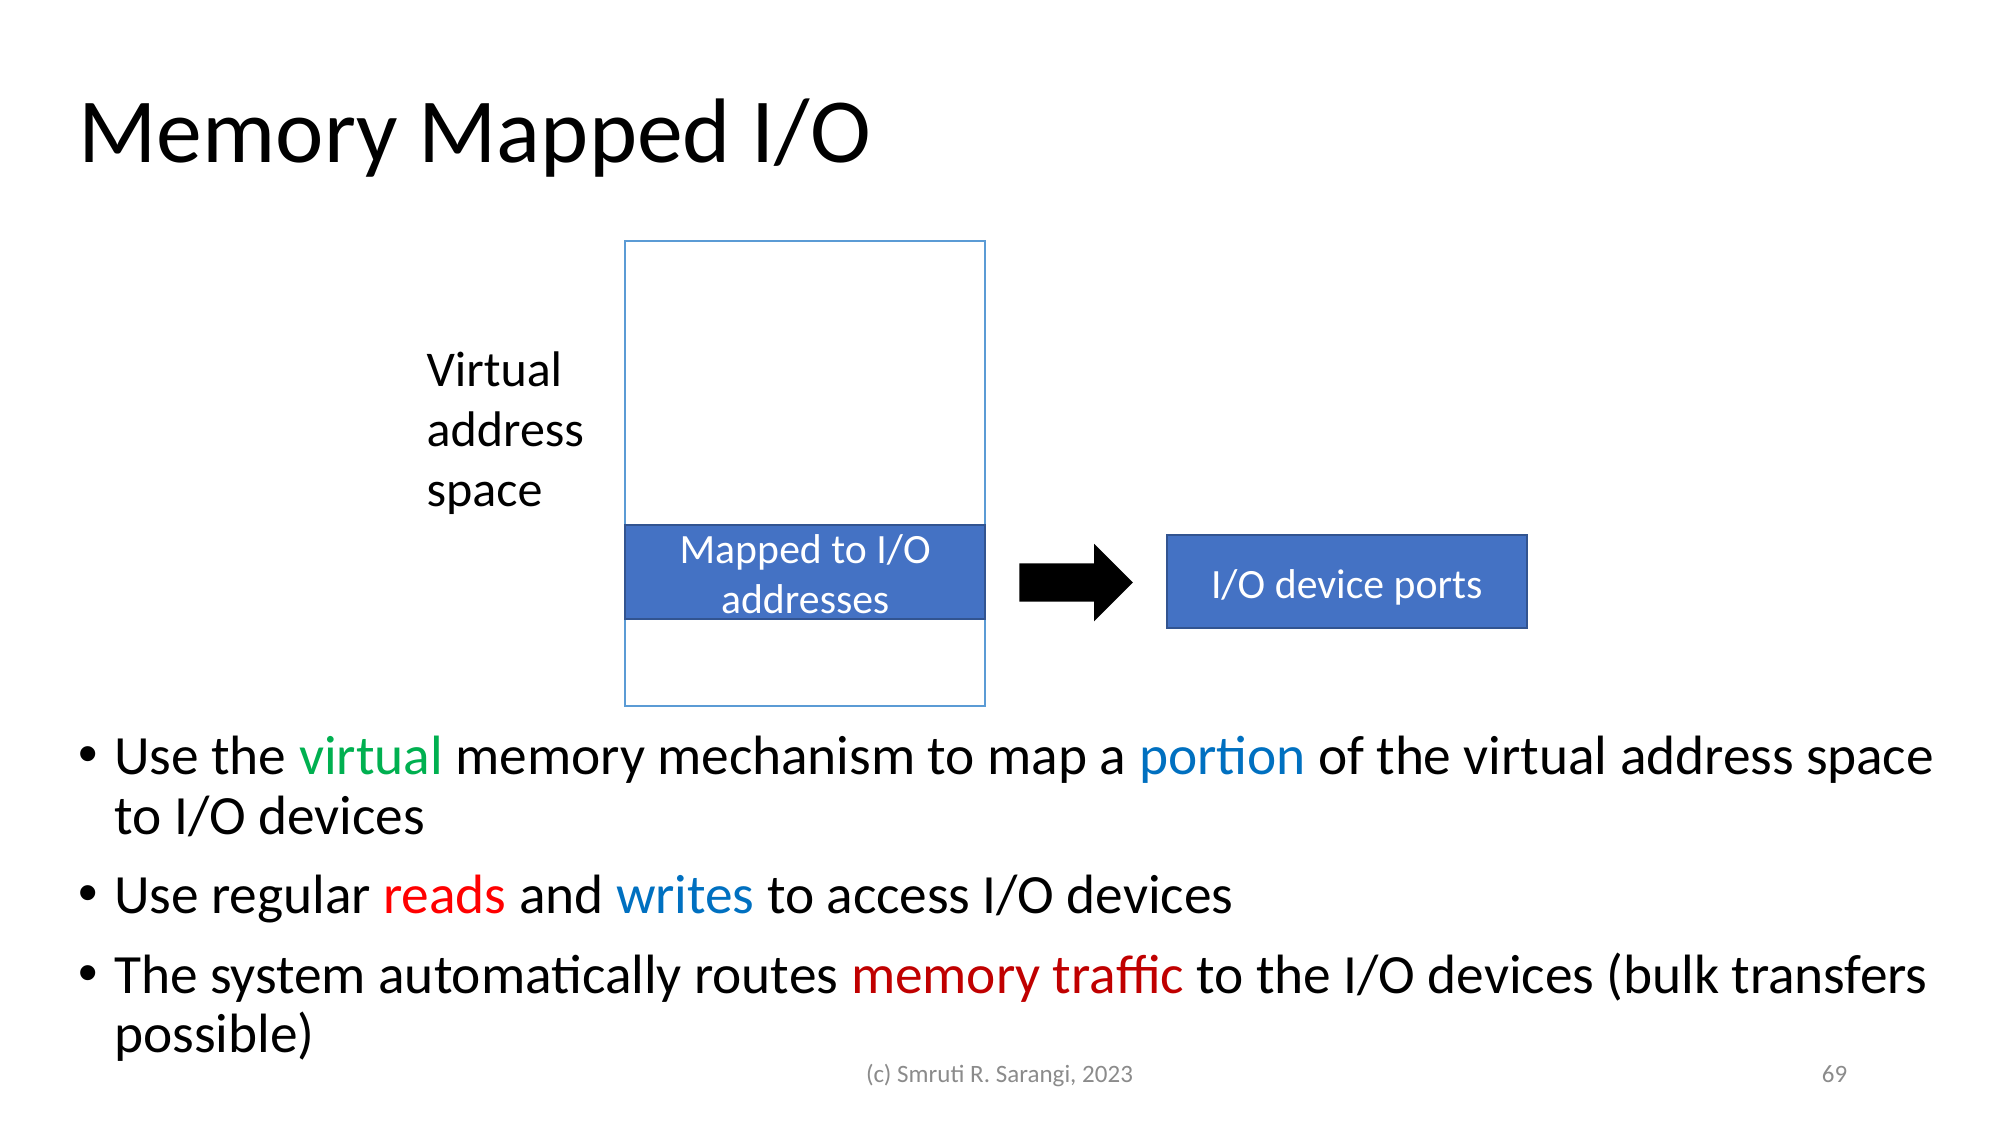

# Memory Mapped I/O

Virtual
address
space
Mapped to I/O addresses
I/O device ports

Use the virtual memory mechanism to map a portion of the virtual address space to I/O devices
Use regular reads and writes to access I/O devices
The system automatically routes memory traffic to the I/O devices (bulk transfers possible)

(c) Smruti R. Sarangi, 2023
69